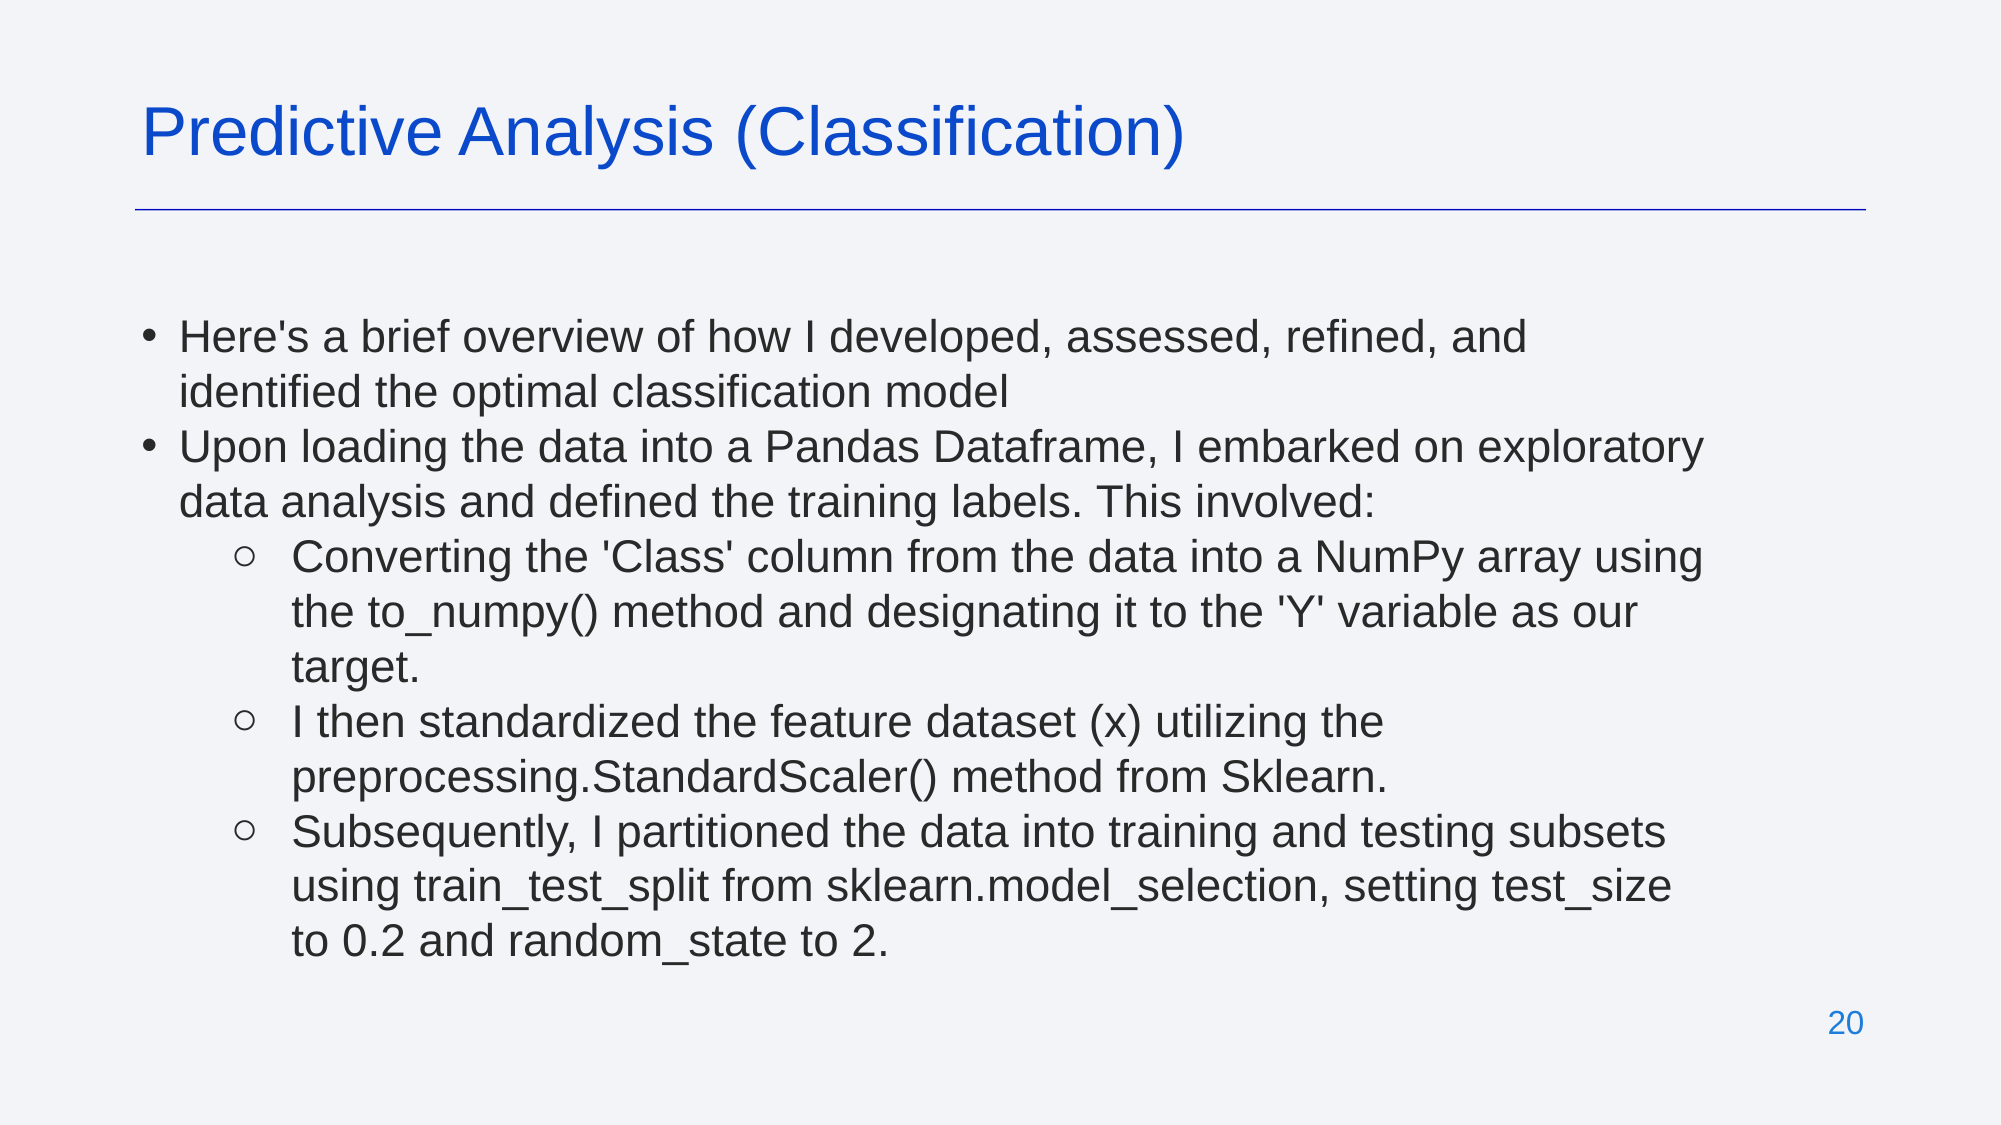

Predictive Analysis (Classification)
Here's a brief overview of how I developed, assessed, refined, and identified the optimal classification model
Upon loading the data into a Pandas Dataframe, I embarked on exploratory data analysis and defined the training labels. This involved:
Converting the 'Class' column from the data into a NumPy array using the to_numpy() method and designating it to the 'Y' variable as our target.
I then standardized the feature dataset (x) utilizing the preprocessing.StandardScaler() method from Sklearn.
Subsequently, I partitioned the data into training and testing subsets using train_test_split from sklearn.model_selection, setting test_size to 0.2 and random_state to 2.

20